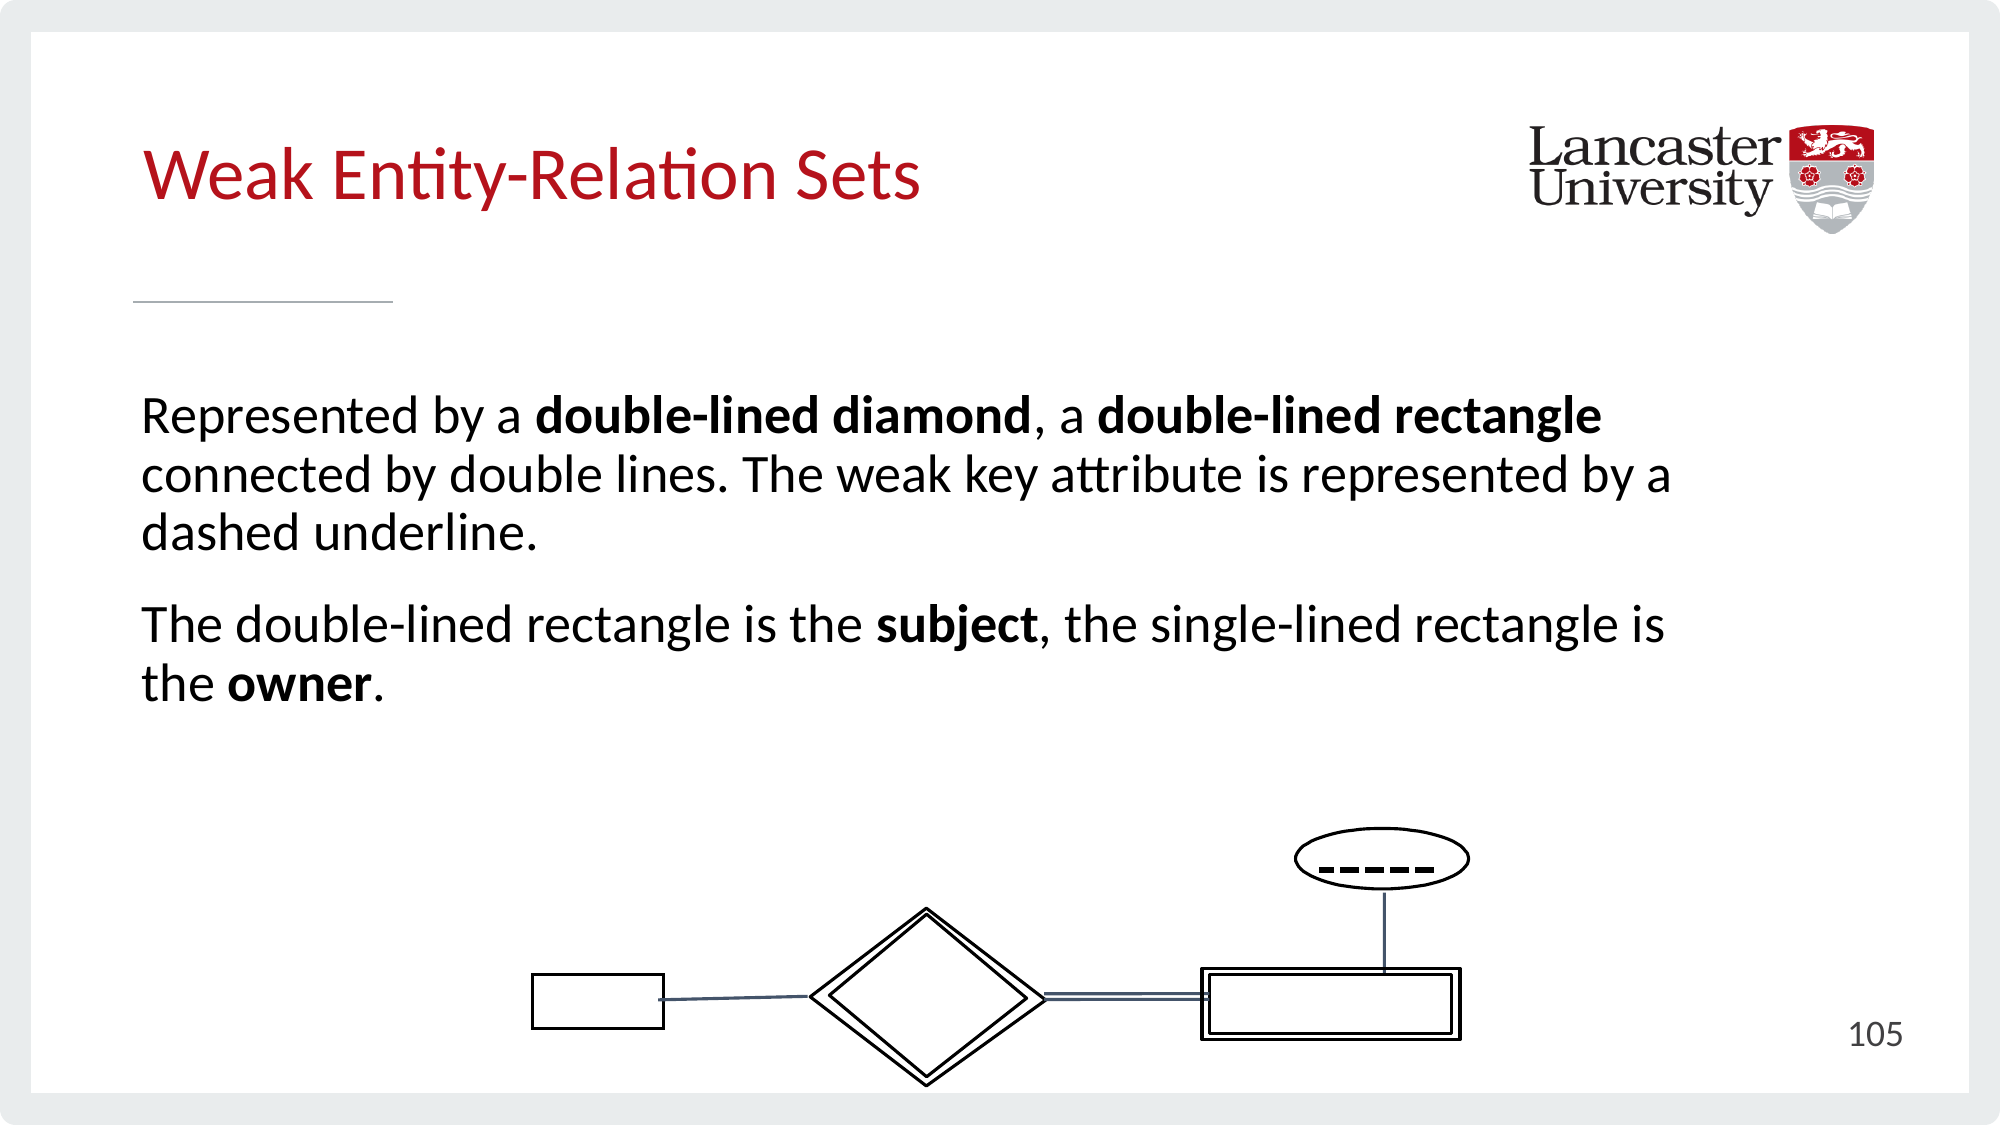

# Weak Entity-Relation Sets
Represented by a double-lined diamond, a double-lined rectangle connected by double lines. The weak key attribute is represented by a dashed underline.
The double-lined rectangle is the subject, the single-lined rectangle is the owner.
When an entity in the owner table is removed, all the related entries in the subject table are removed.

105